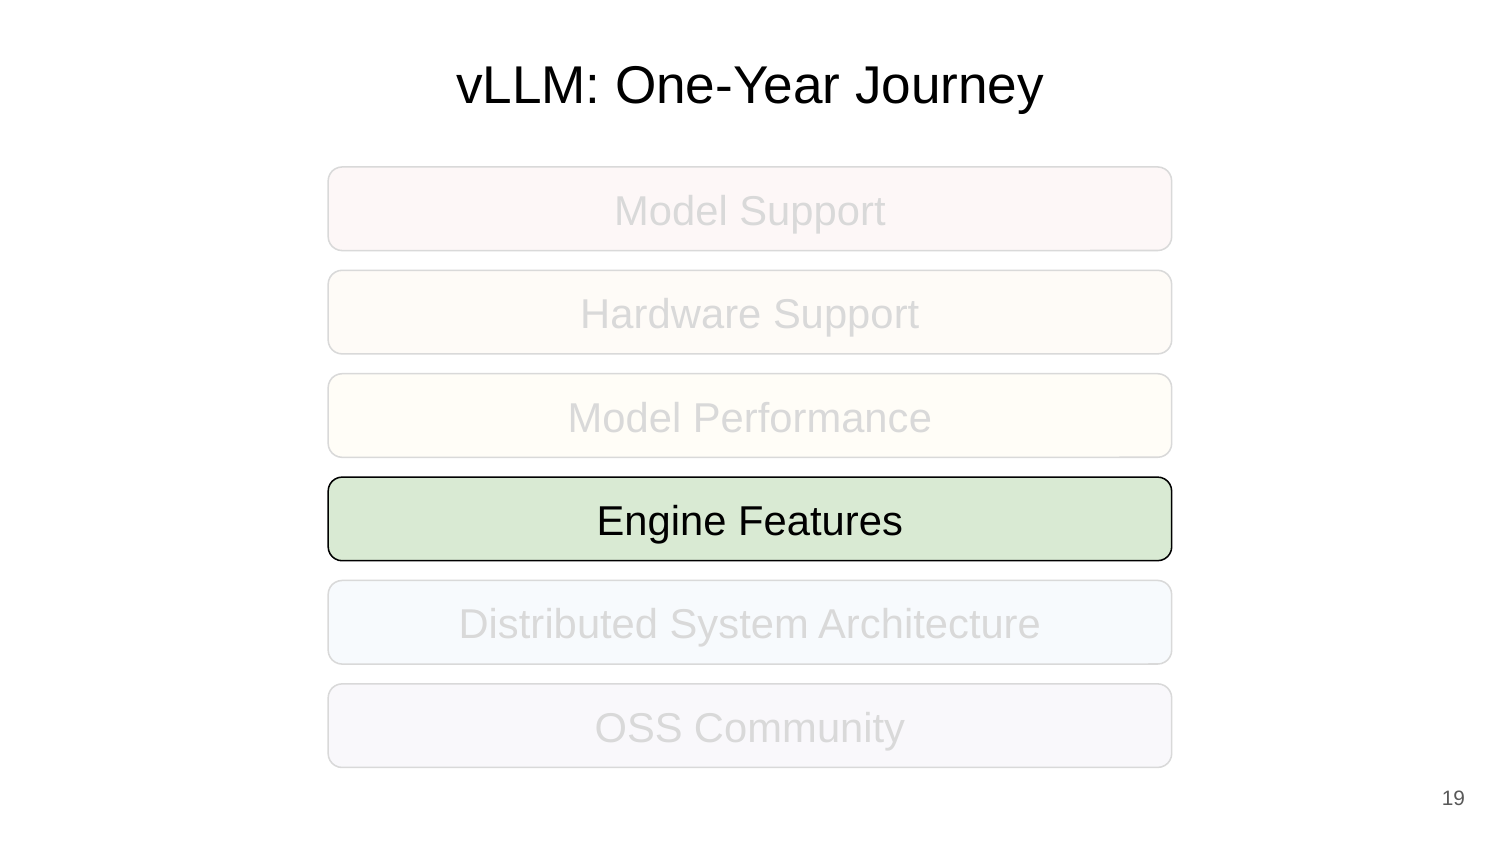

# vLLM: One-Year Journey

Model Support
Hardware Support
Model Performance
Engine Features

Distributed System Architecture
OSS Community
19